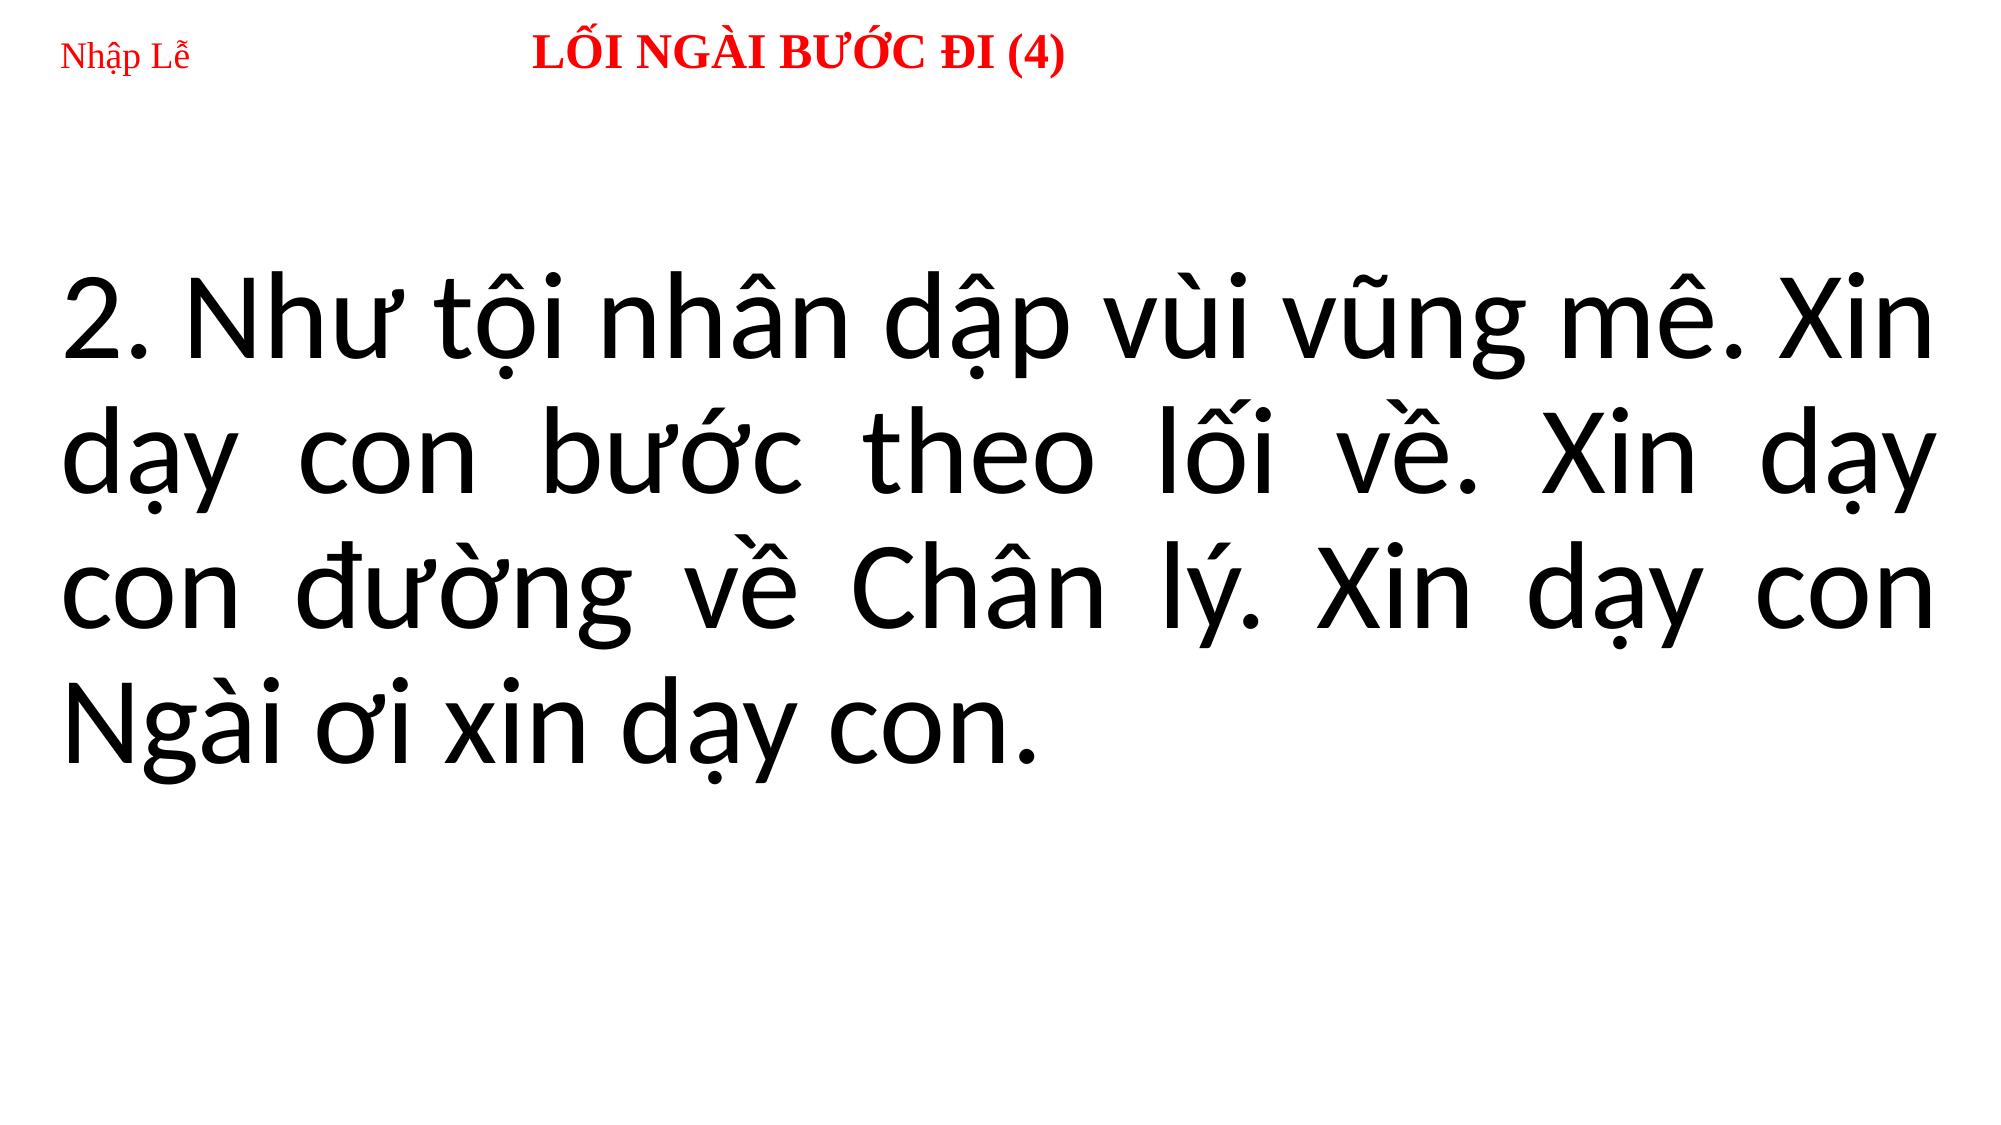

# Nhập Lễ                                    LỐI NGÀI BƯỚC ĐI (4)
2. Như tội nhân dập vùi vũng mê. Xin dạy con bước theo lối về. Xin dạy con đường về Chân lý. Xin dạy con Ngài ơi xin dạy con.